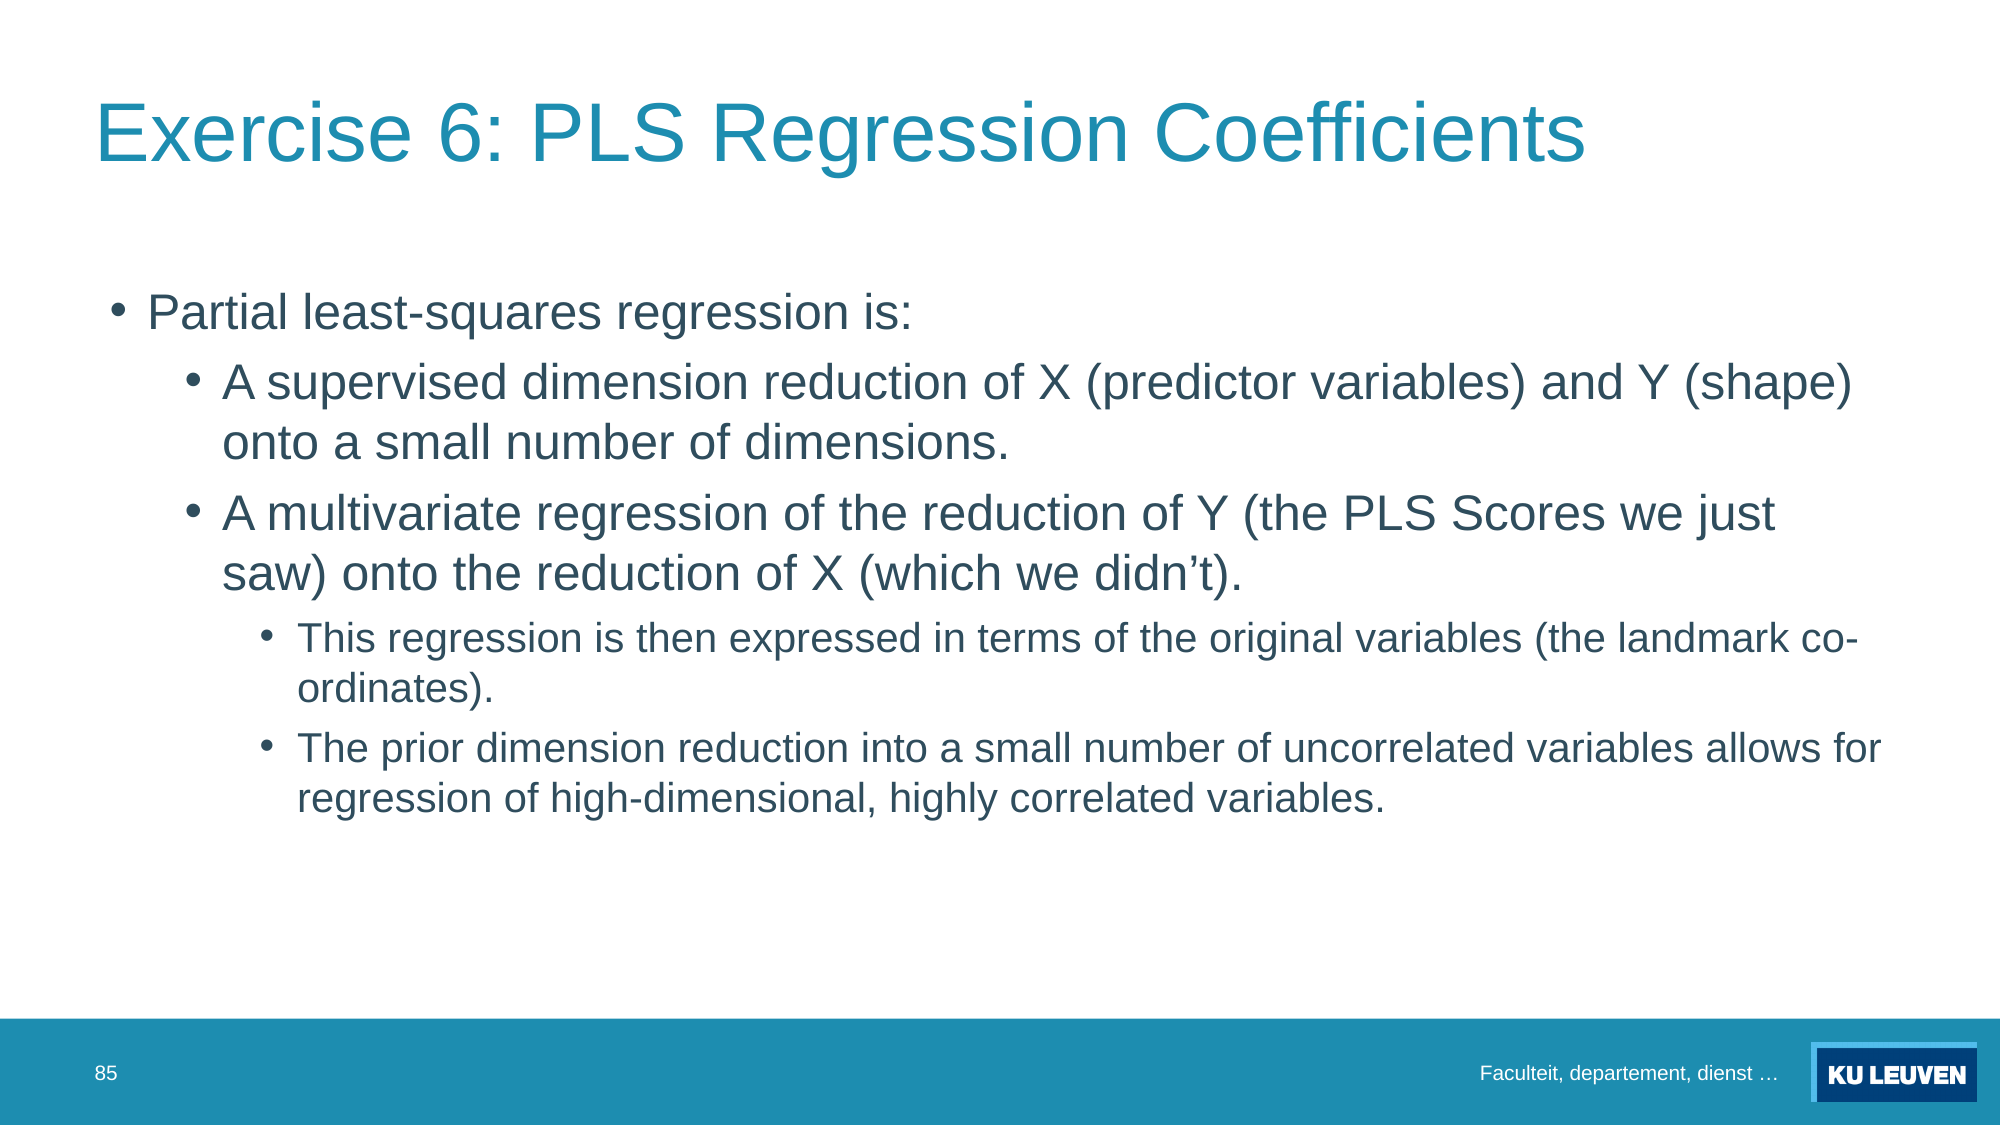

# Exercise 6: PLS Regression Coefficients
Partial least-squares regression is:
A supervised dimension reduction of X (predictor variables) and Y (shape) onto a small number of dimensions.
A multivariate regression of the reduction of Y (the PLS Scores we just saw) onto the reduction of X (which we didn’t).
This regression is then expressed in terms of the original variables (the landmark co-ordinates).
The prior dimension reduction into a small number of uncorrelated variables allows for regression of high-dimensional, highly correlated variables.
85
Faculteit, departement, dienst …